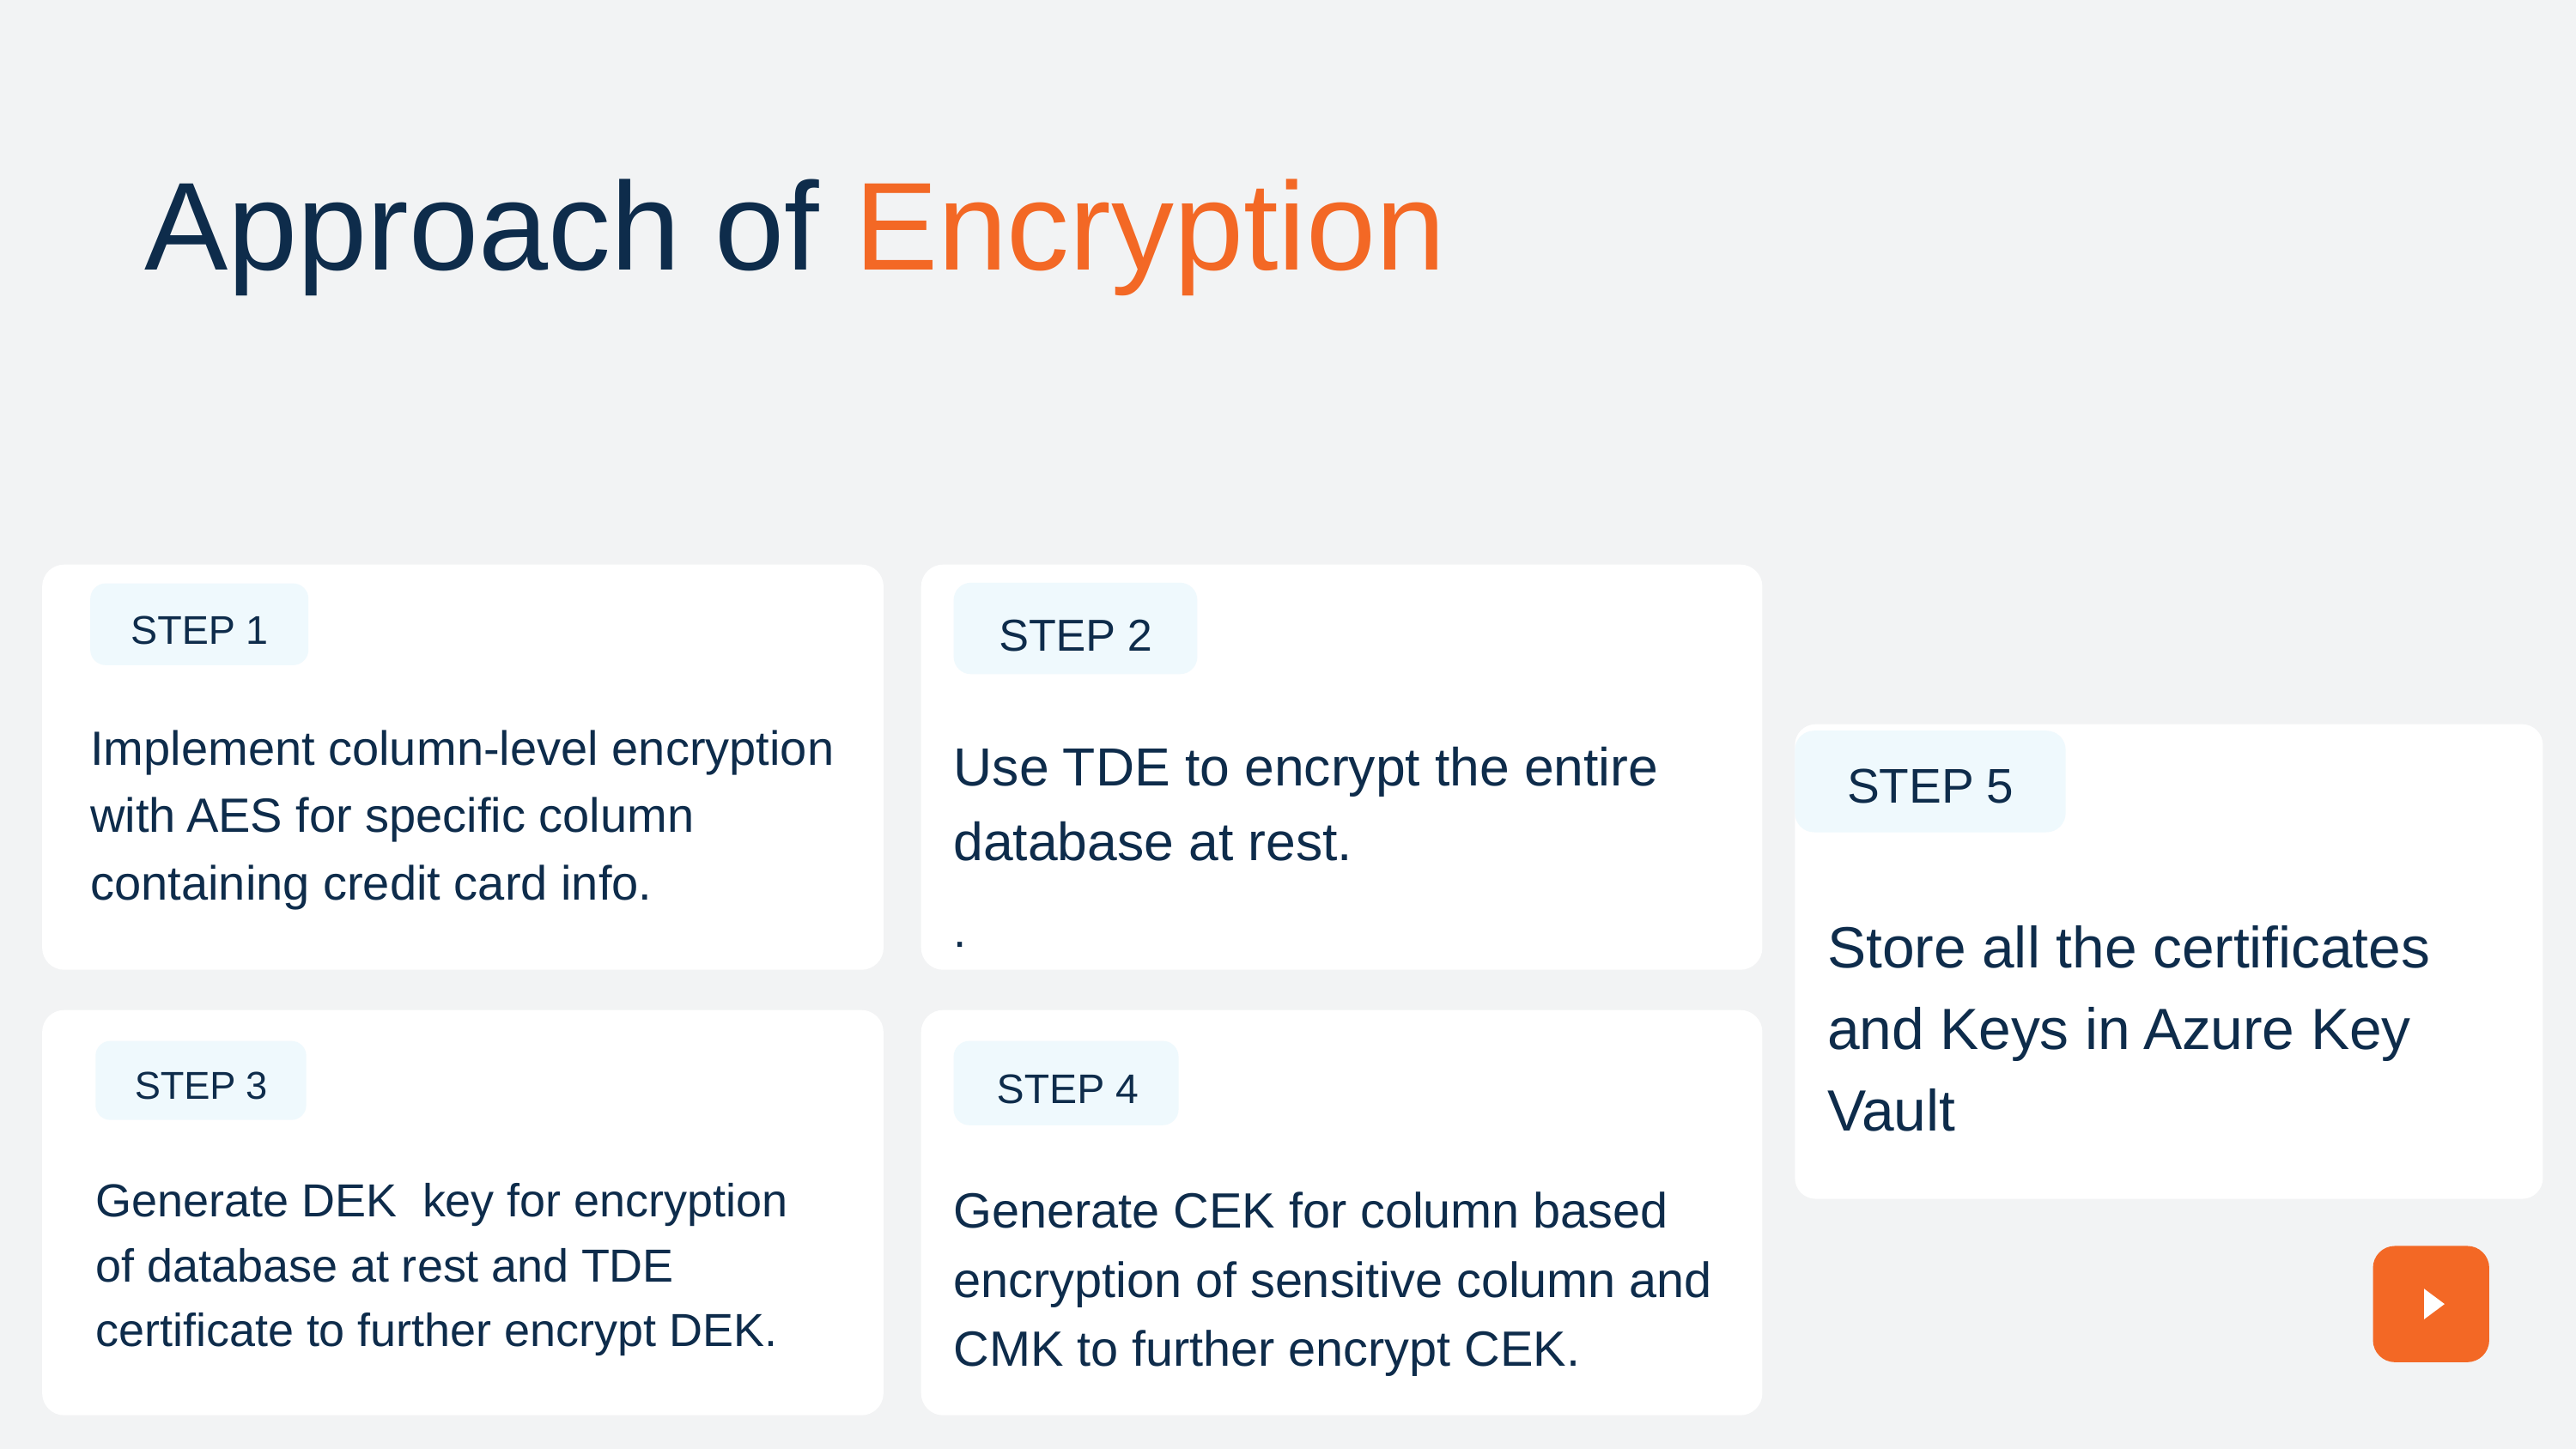

Approach of Encryption

STEP 2
Use TDE to encrypt the entire database at rest.
.

STEP 1
Implement column-level encryption with AES for specific column containing credit card info.

STEP 5
Store all the certificates and Keys in Azure Key Vault

STEP 3
Generate DEK  key for encryption of database at rest and TDE certificate to further encrypt DEK.

STEP 4
Generate CEK for column based encryption of sensitive column and CMK to further encrypt CEK.